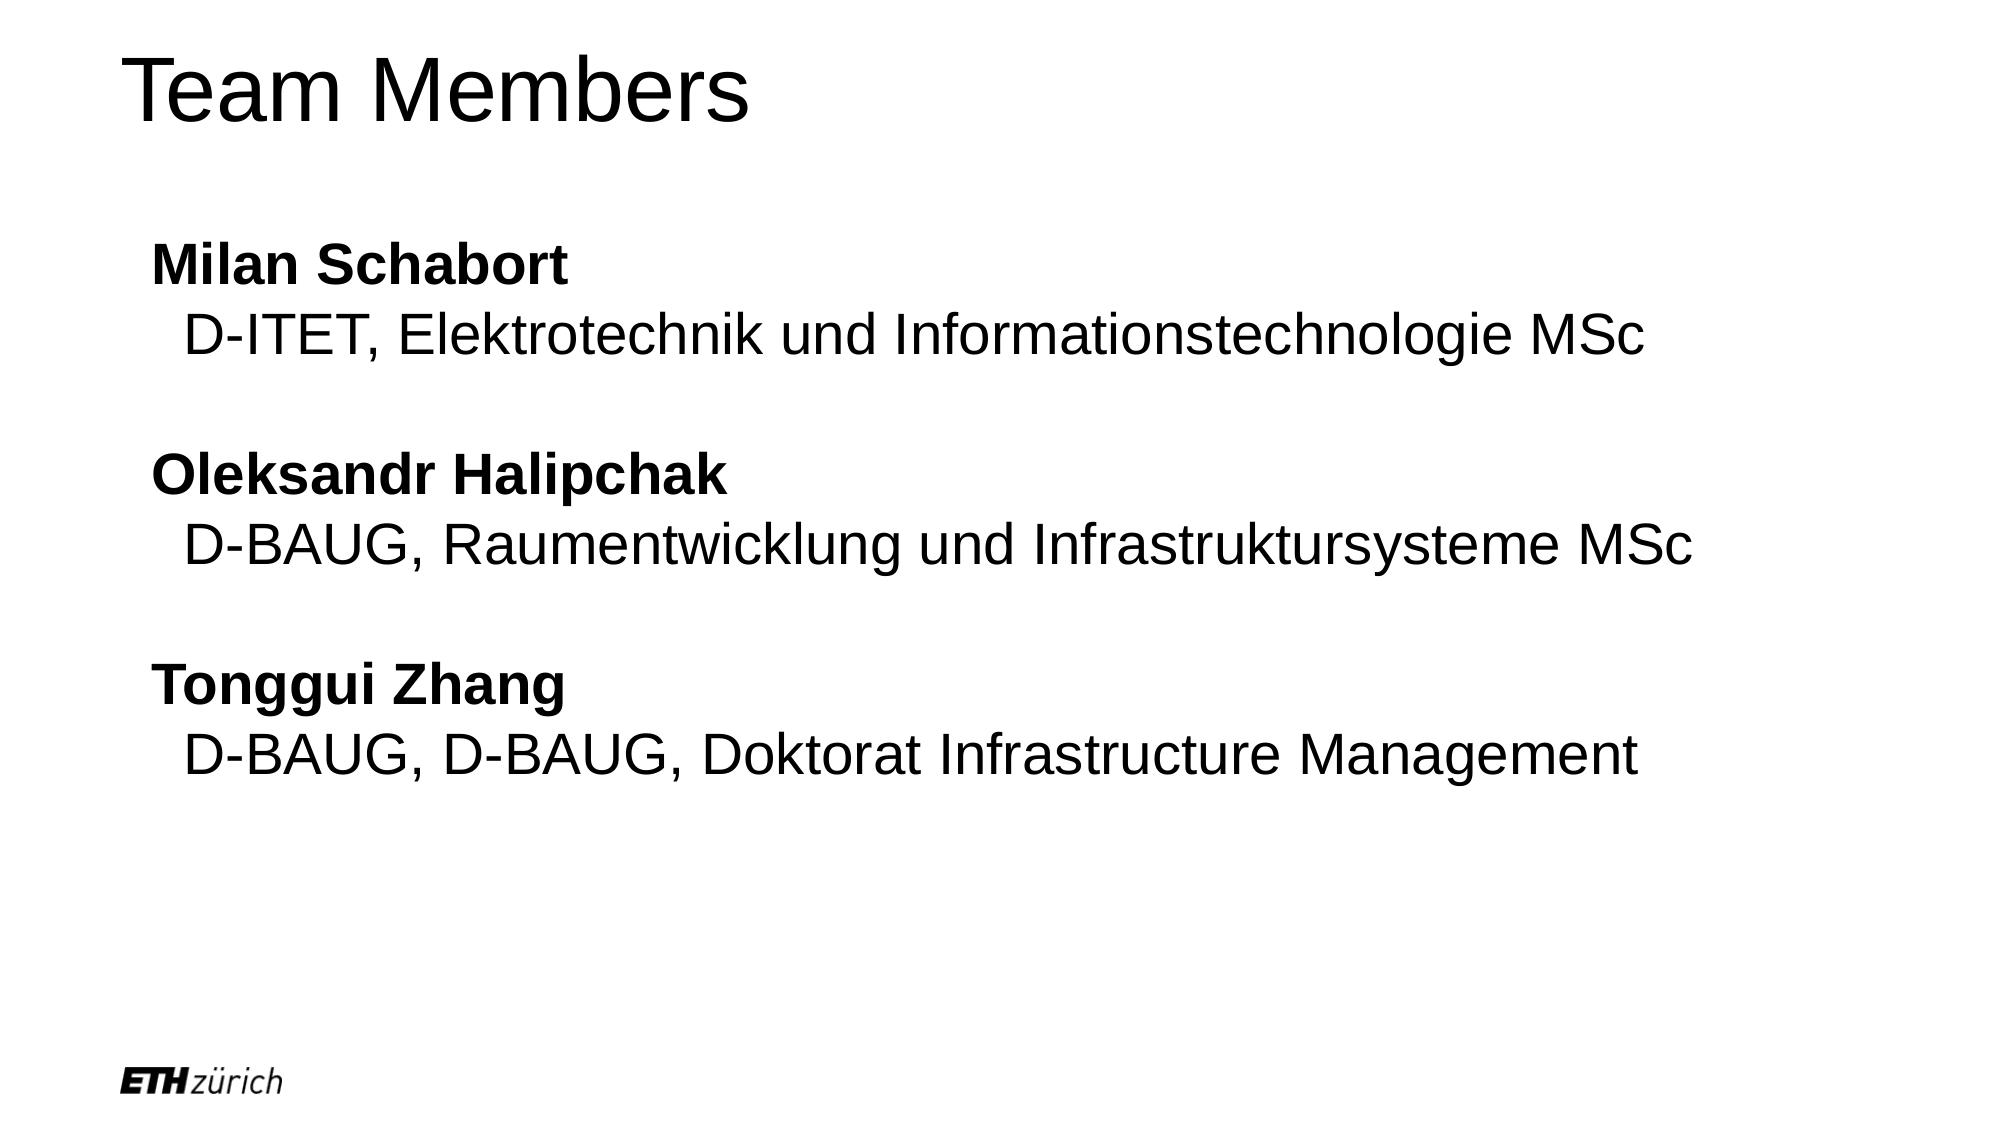

# Team Members
Milan Schabort
  D-ITET, Elektrotechnik und Informationstechnologie MSc

Oleksandr Halipchak
  D-BAUG, Raumentwicklung und Infrastruktursysteme MSc

Tonggui Zhang
  D-BAUG, D-BAUG, Doktorat Infrastructure Management